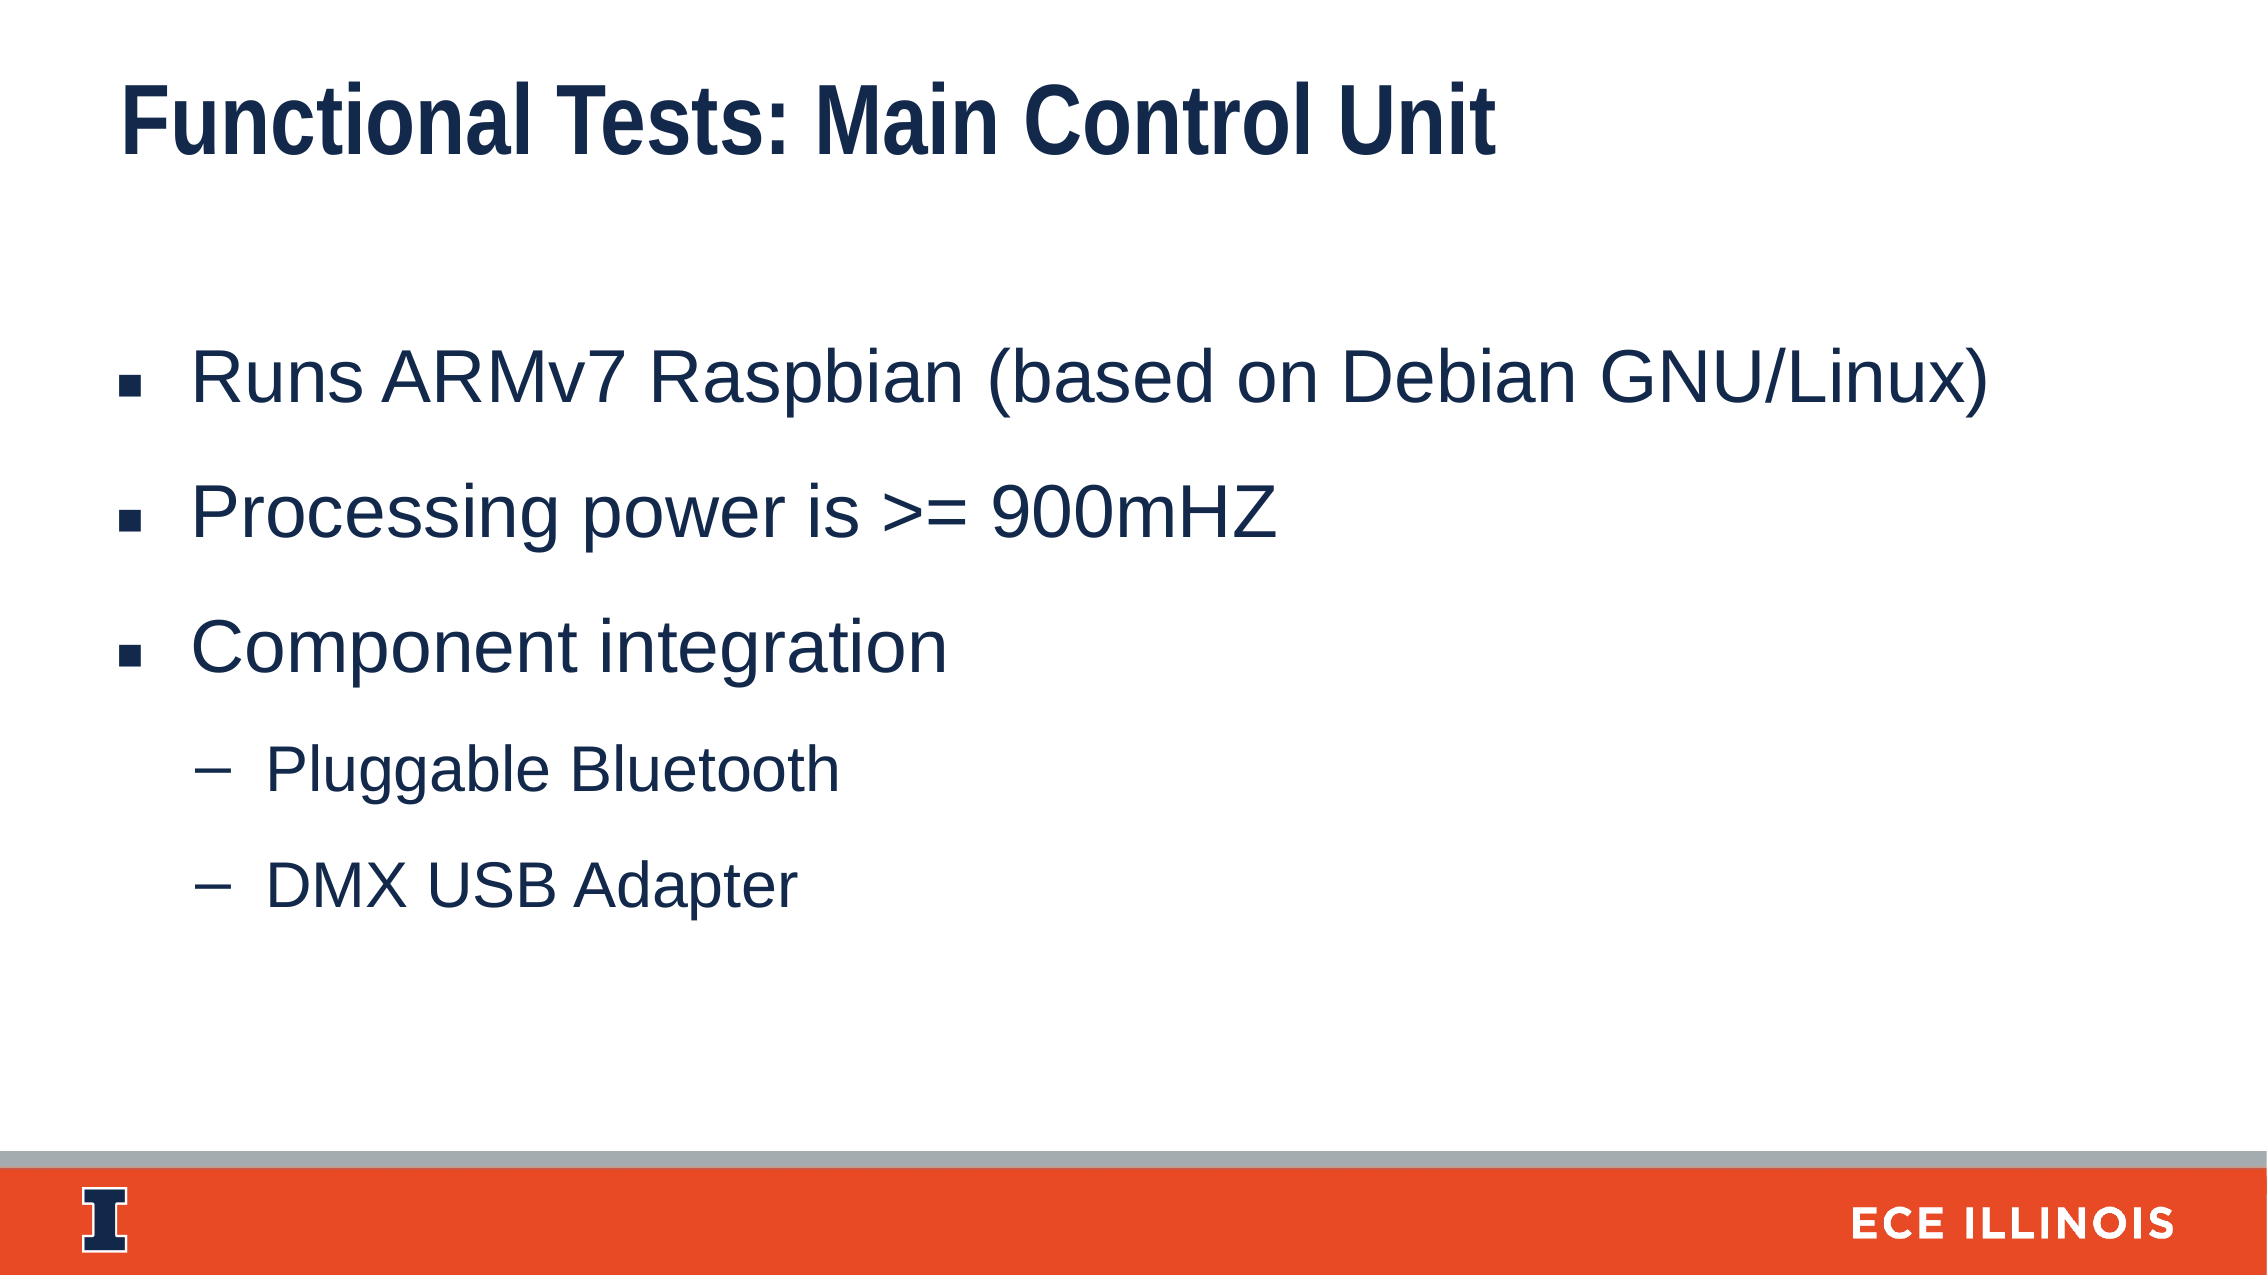

Functional Tests: Main Control Unit
Runs ARMv7 Raspbian (based on Debian GNU/Linux)
Processing power is >= 900mHZ
Component integration
Pluggable Bluetooth
DMX USB Adapter